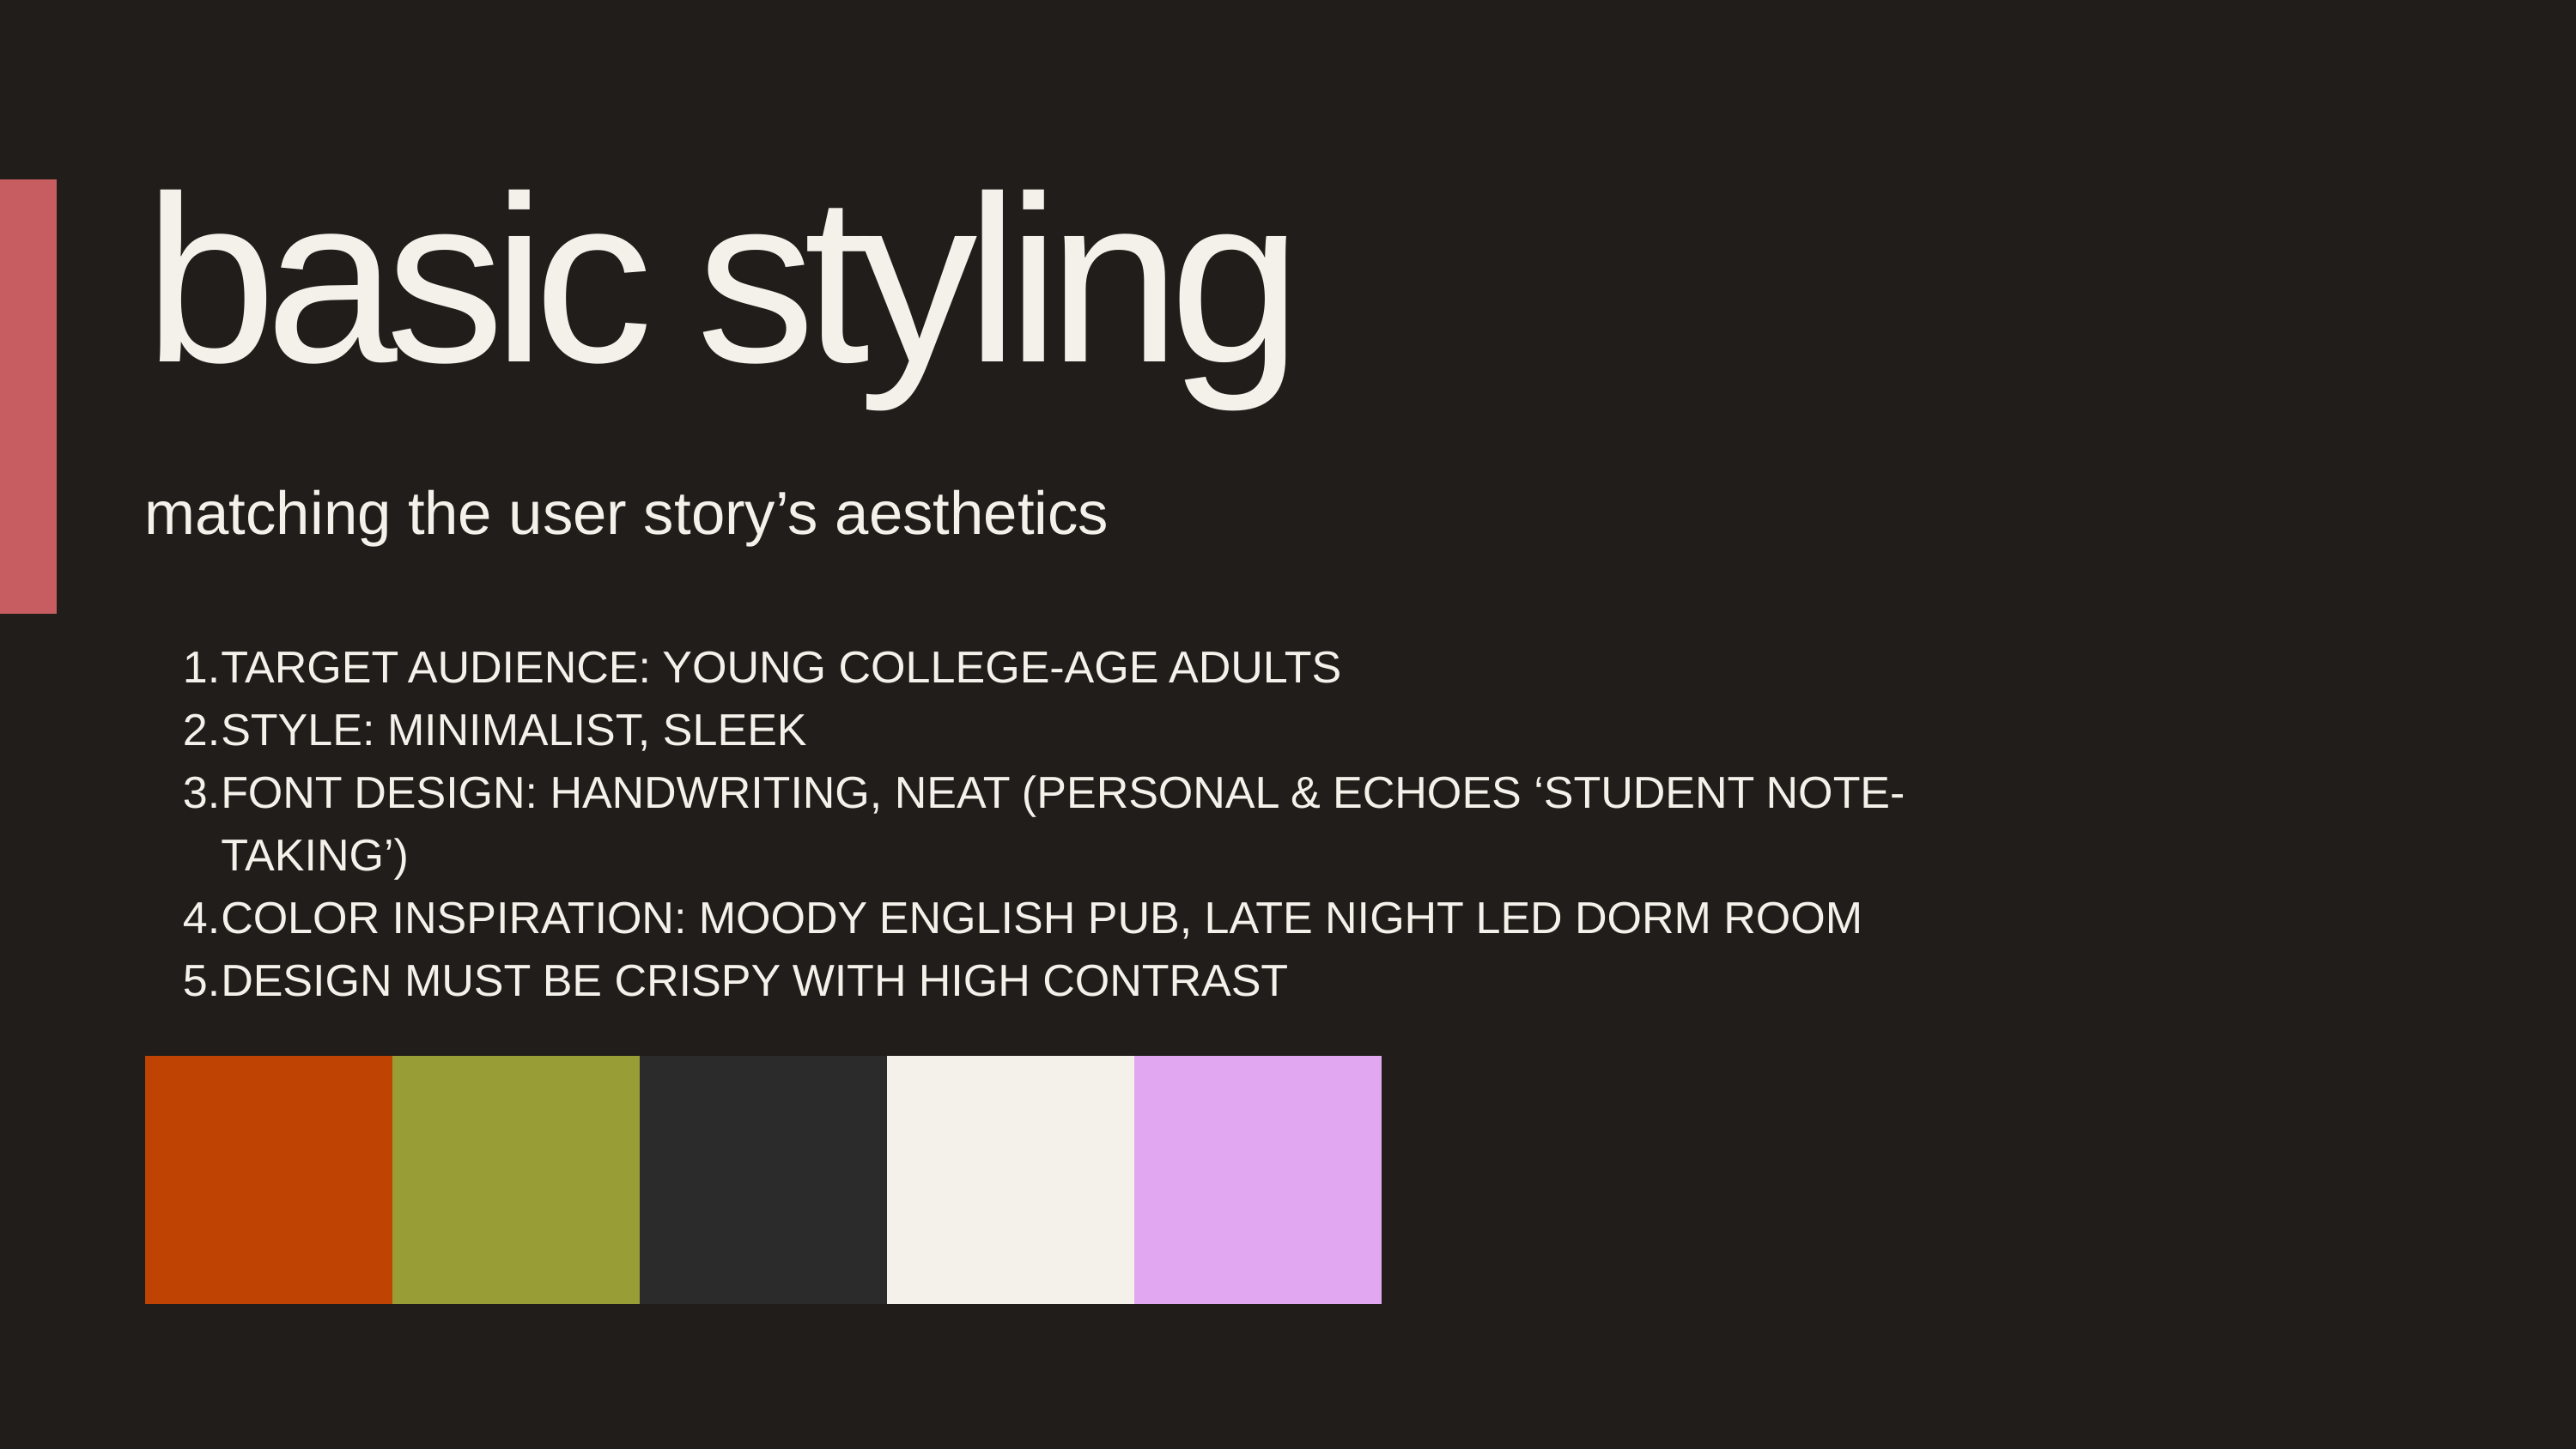

basic styling
matching the user story’s aesthetics
TARGET AUDIENCE: YOUNG COLLEGE-AGE ADULTS
STYLE: MINIMALIST, SLEEK
FONT DESIGN: HANDWRITING, NEAT (PERSONAL & ECHOES ‘STUDENT NOTE-TAKING’)
COLOR INSPIRATION: MOODY ENGLISH PUB, LATE NIGHT LED DORM ROOM
DESIGN MUST BE CRISPY WITH HIGH CONTRAST